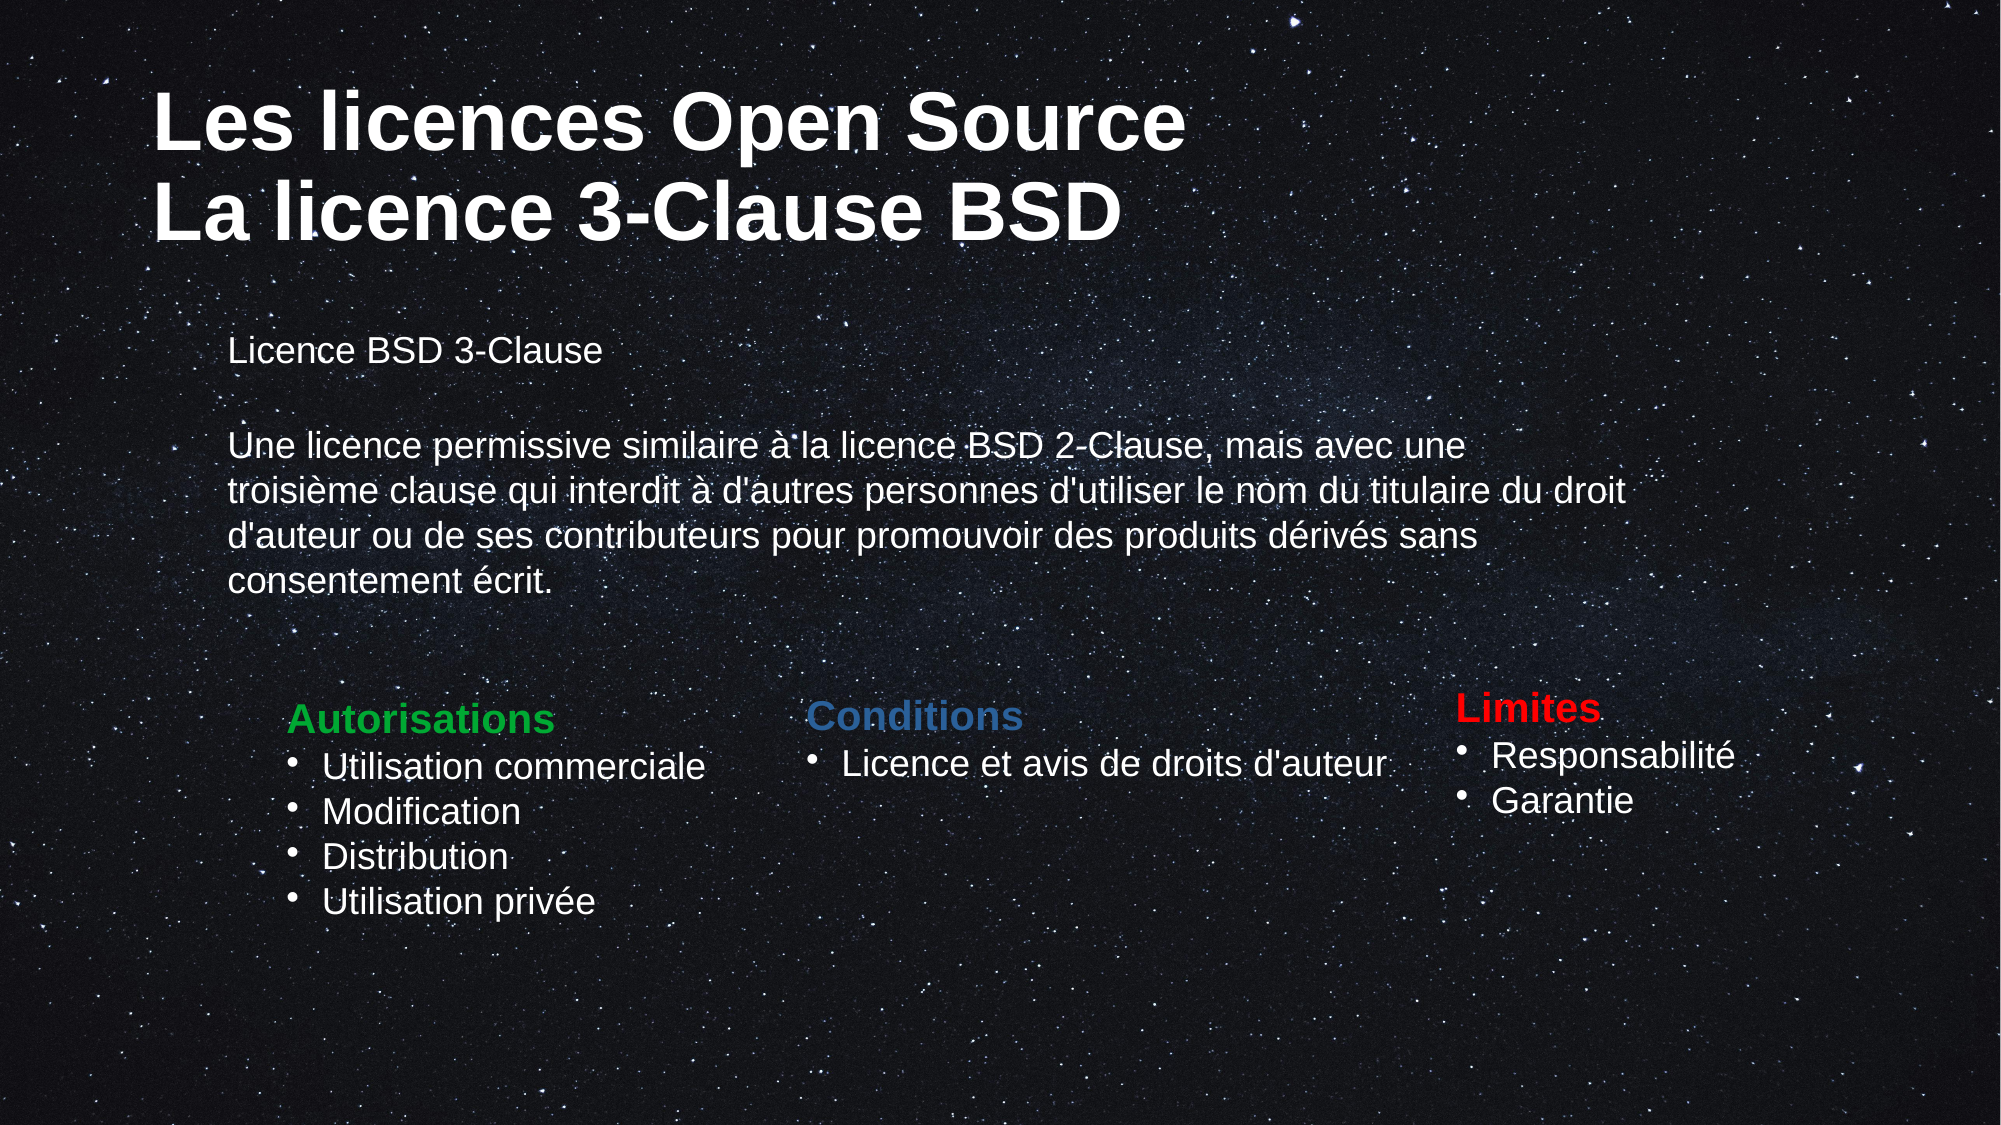

# Les licences Open Source La licence 3-Clause BSD
Licence BSD 3-Clause
Une licence permissive similaire à la licence BSD 2-Clause, mais avec une troisième clause qui interdit à d'autres personnes d'utiliser le nom du titulaire du droit d'auteur ou de ses contributeurs pour promouvoir des produits dérivés sans consentement écrit.
Limites
Responsabilité
Garantie

Conditions
Licence et avis de droits d'auteur
Autorisations
Utilisation commerciale
Modification
Distribution
Utilisation privée